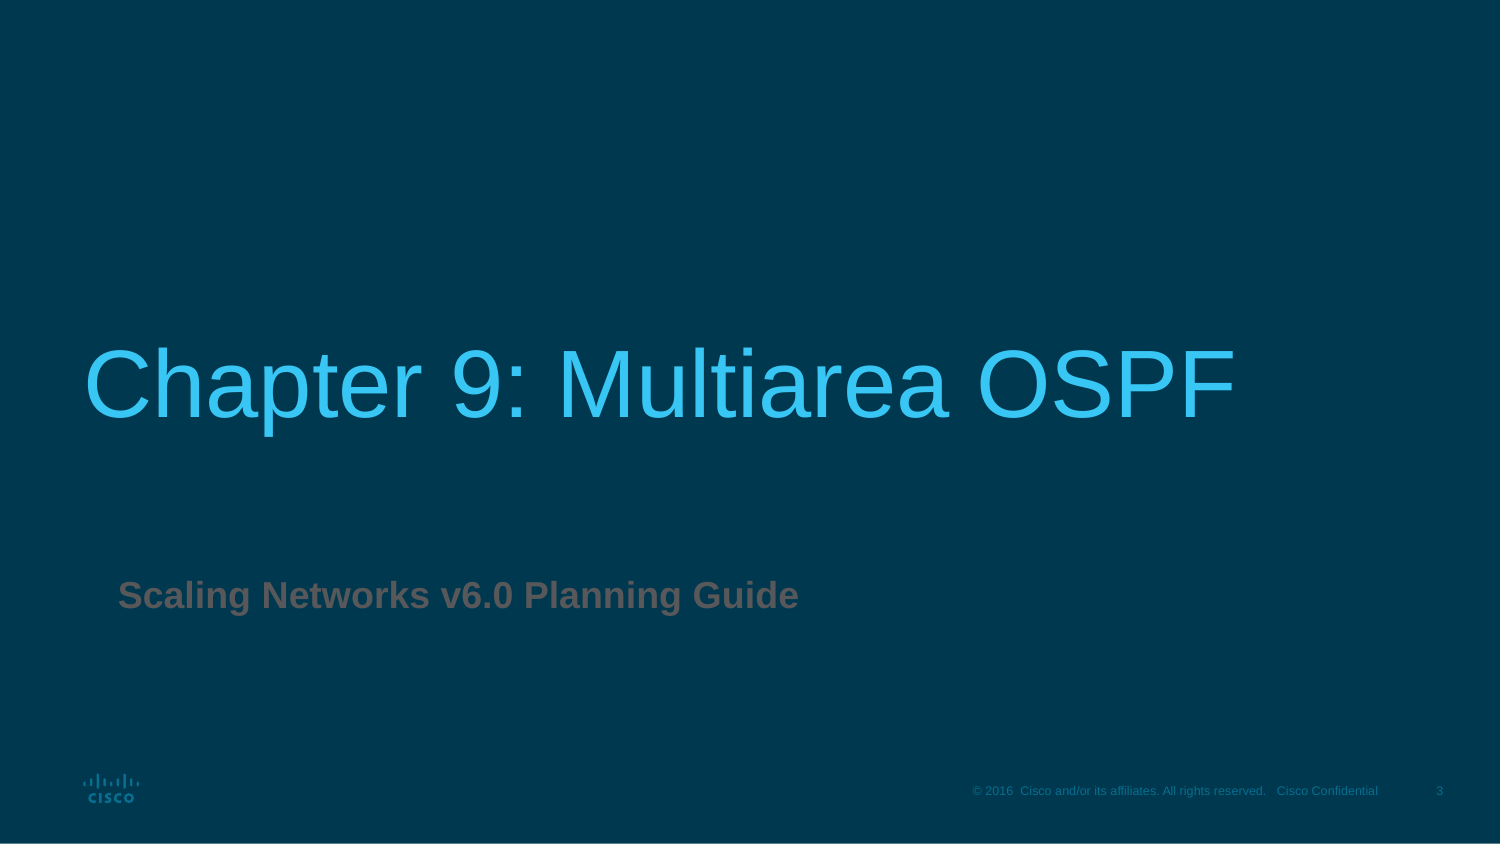

# Chapter 9: Multiarea OSPF
Scaling Networks v6.0 Planning Guide